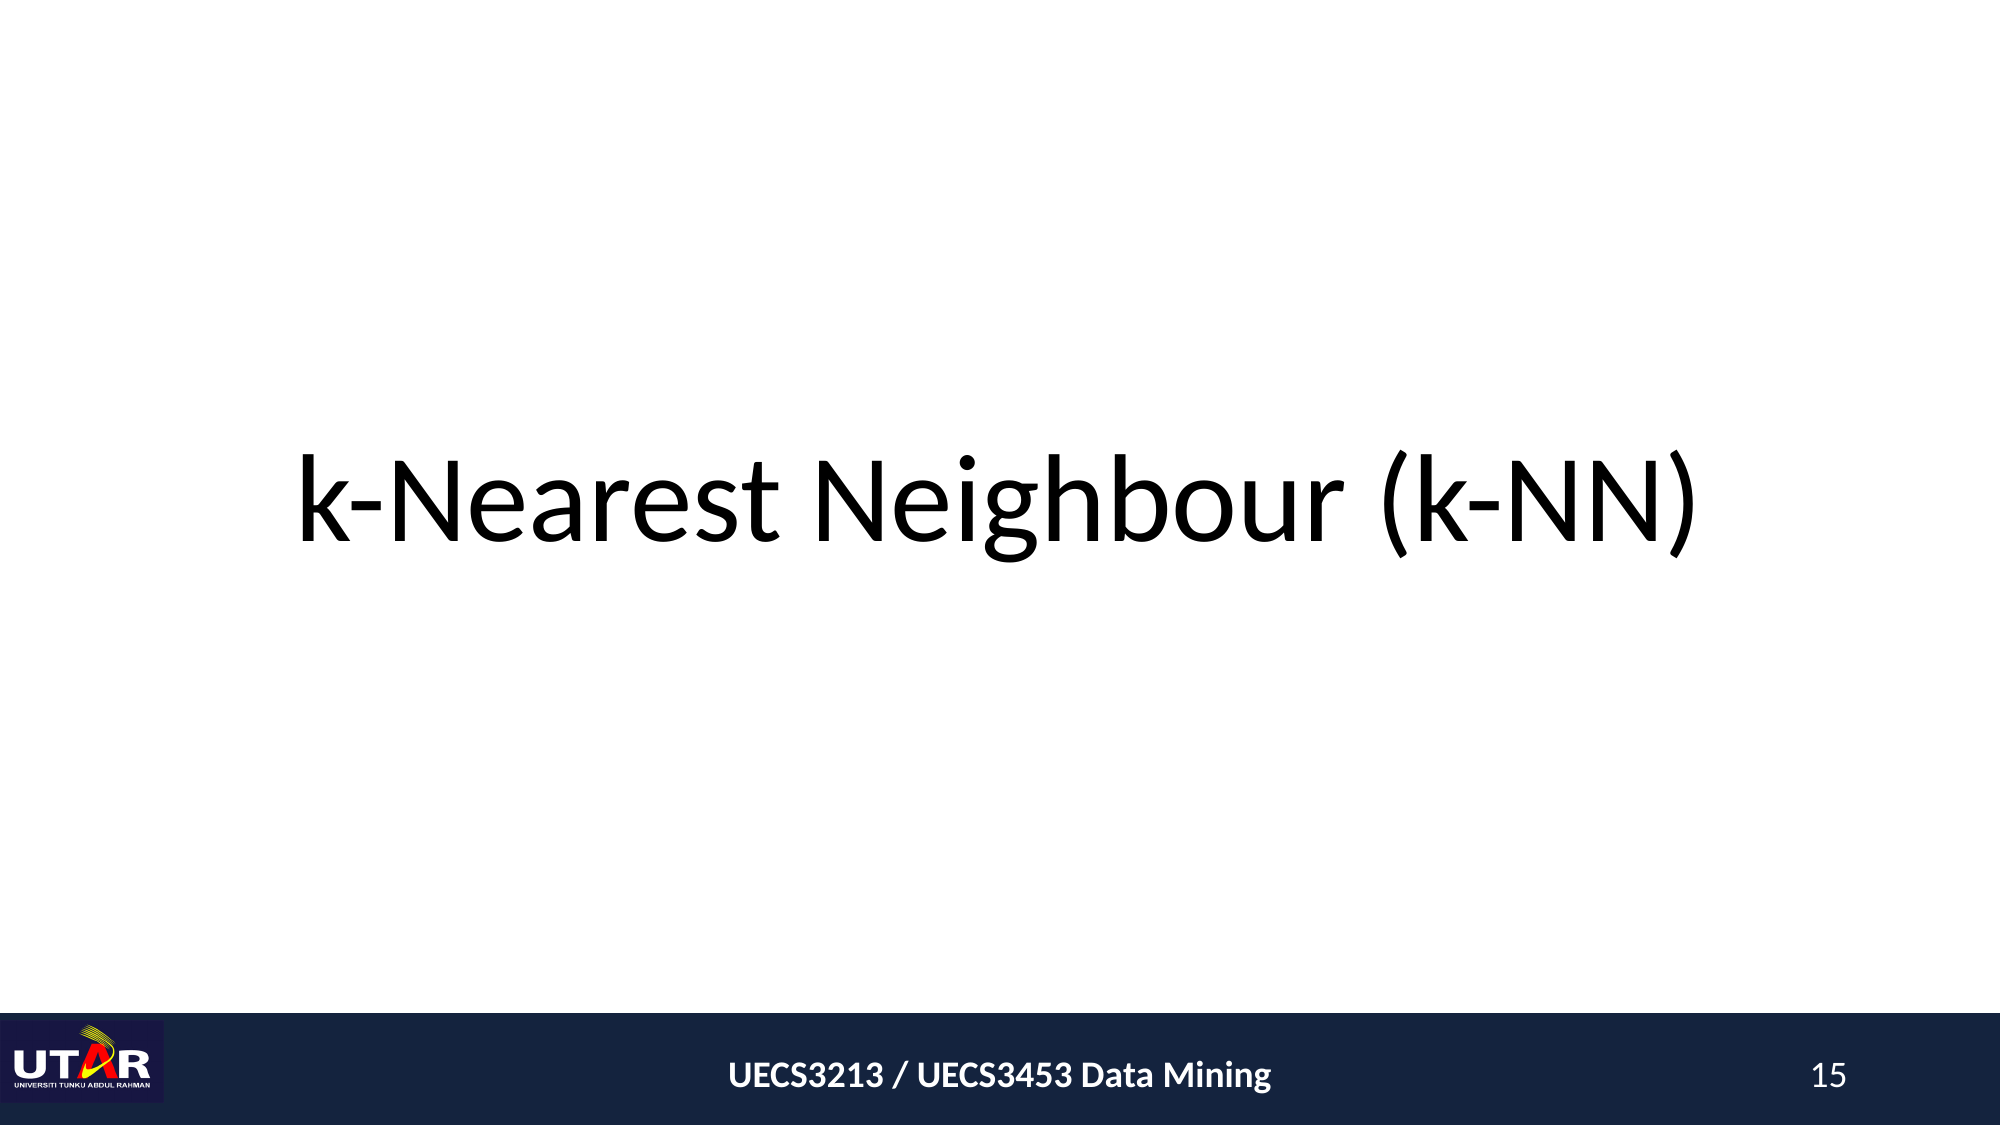

# k-Nearest Neighbour (k-NN)

UECS3213 / UECS3453 Data Mining
15